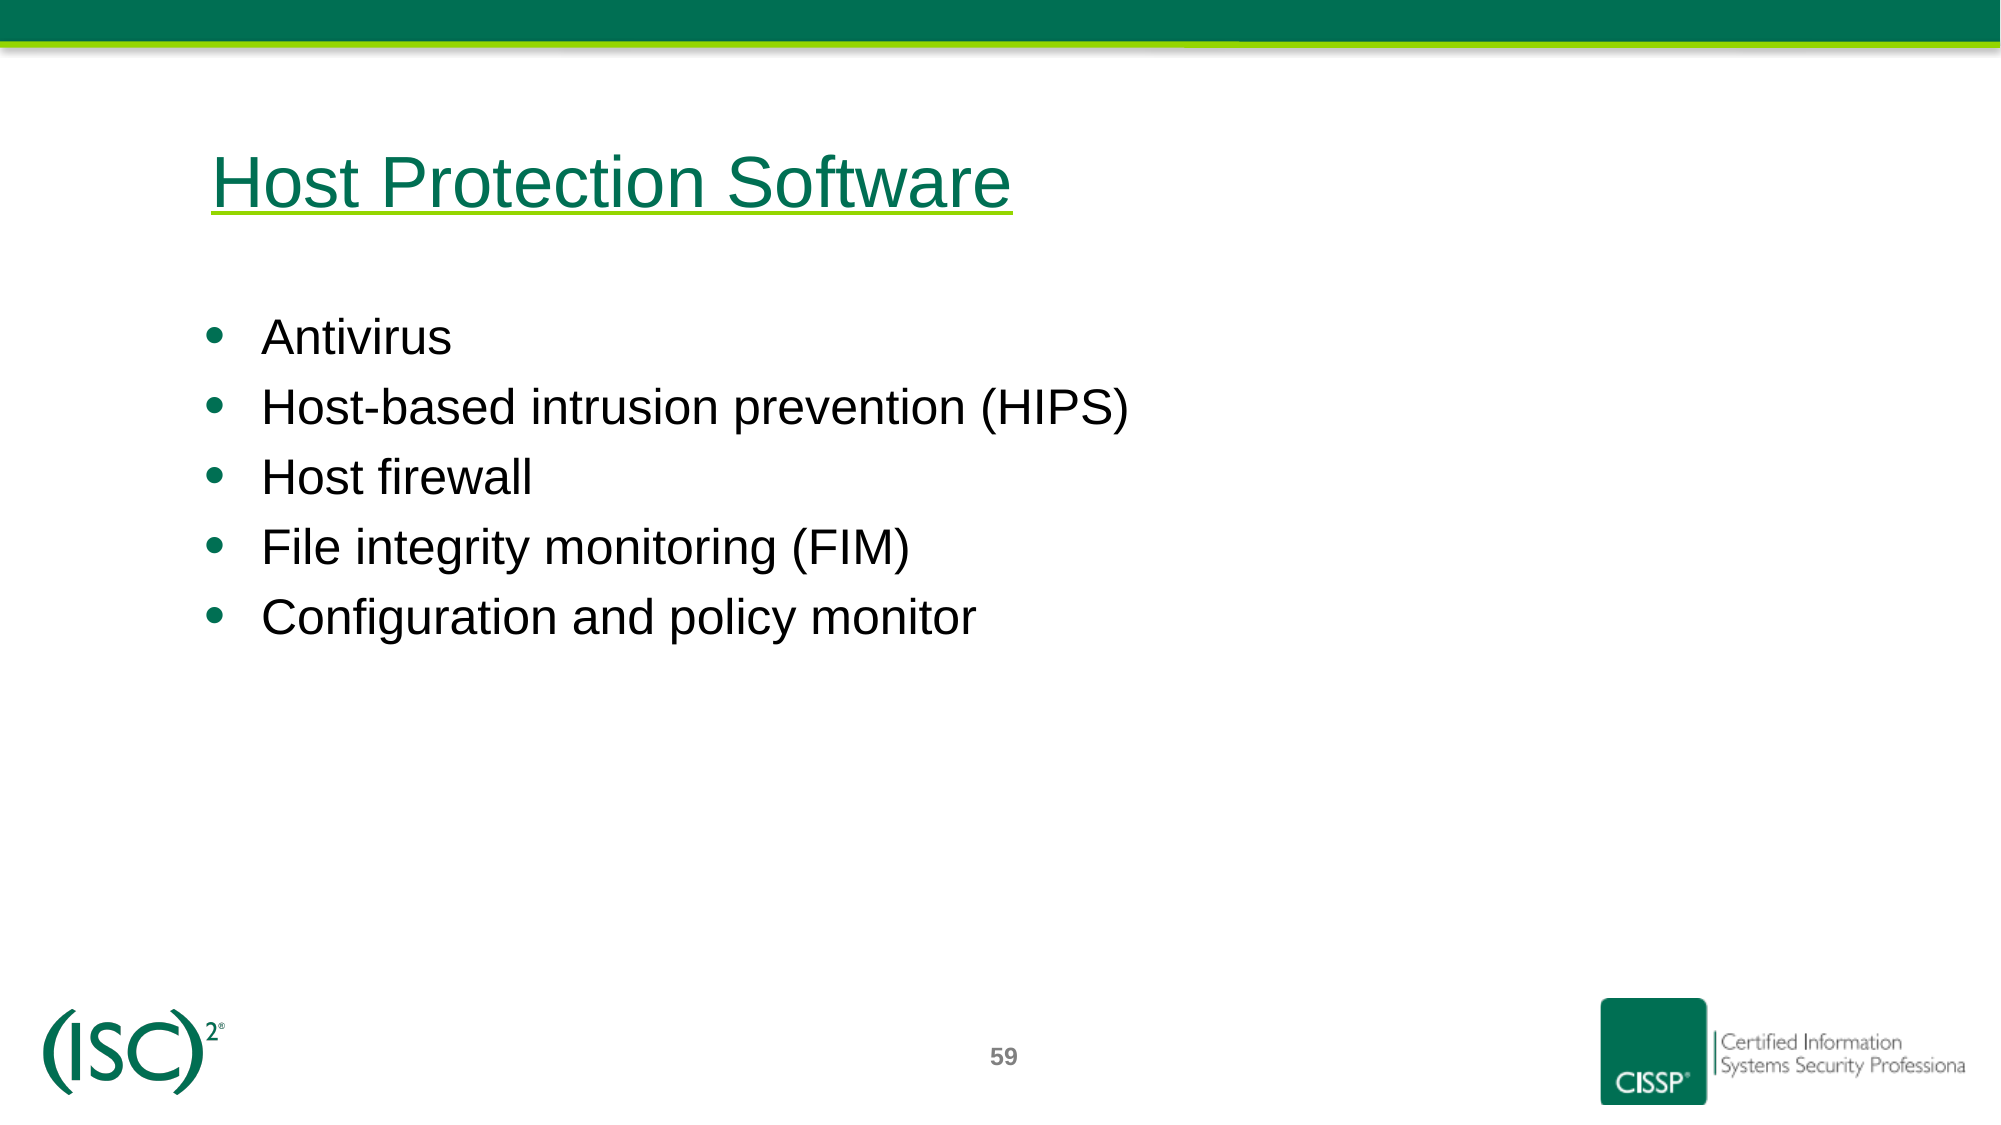

# Host Protection Software
Antivirus
Host-based intrusion prevention (HIPS)
Host firewall
File integrity monitoring (FIM)
Configuration and policy monitor